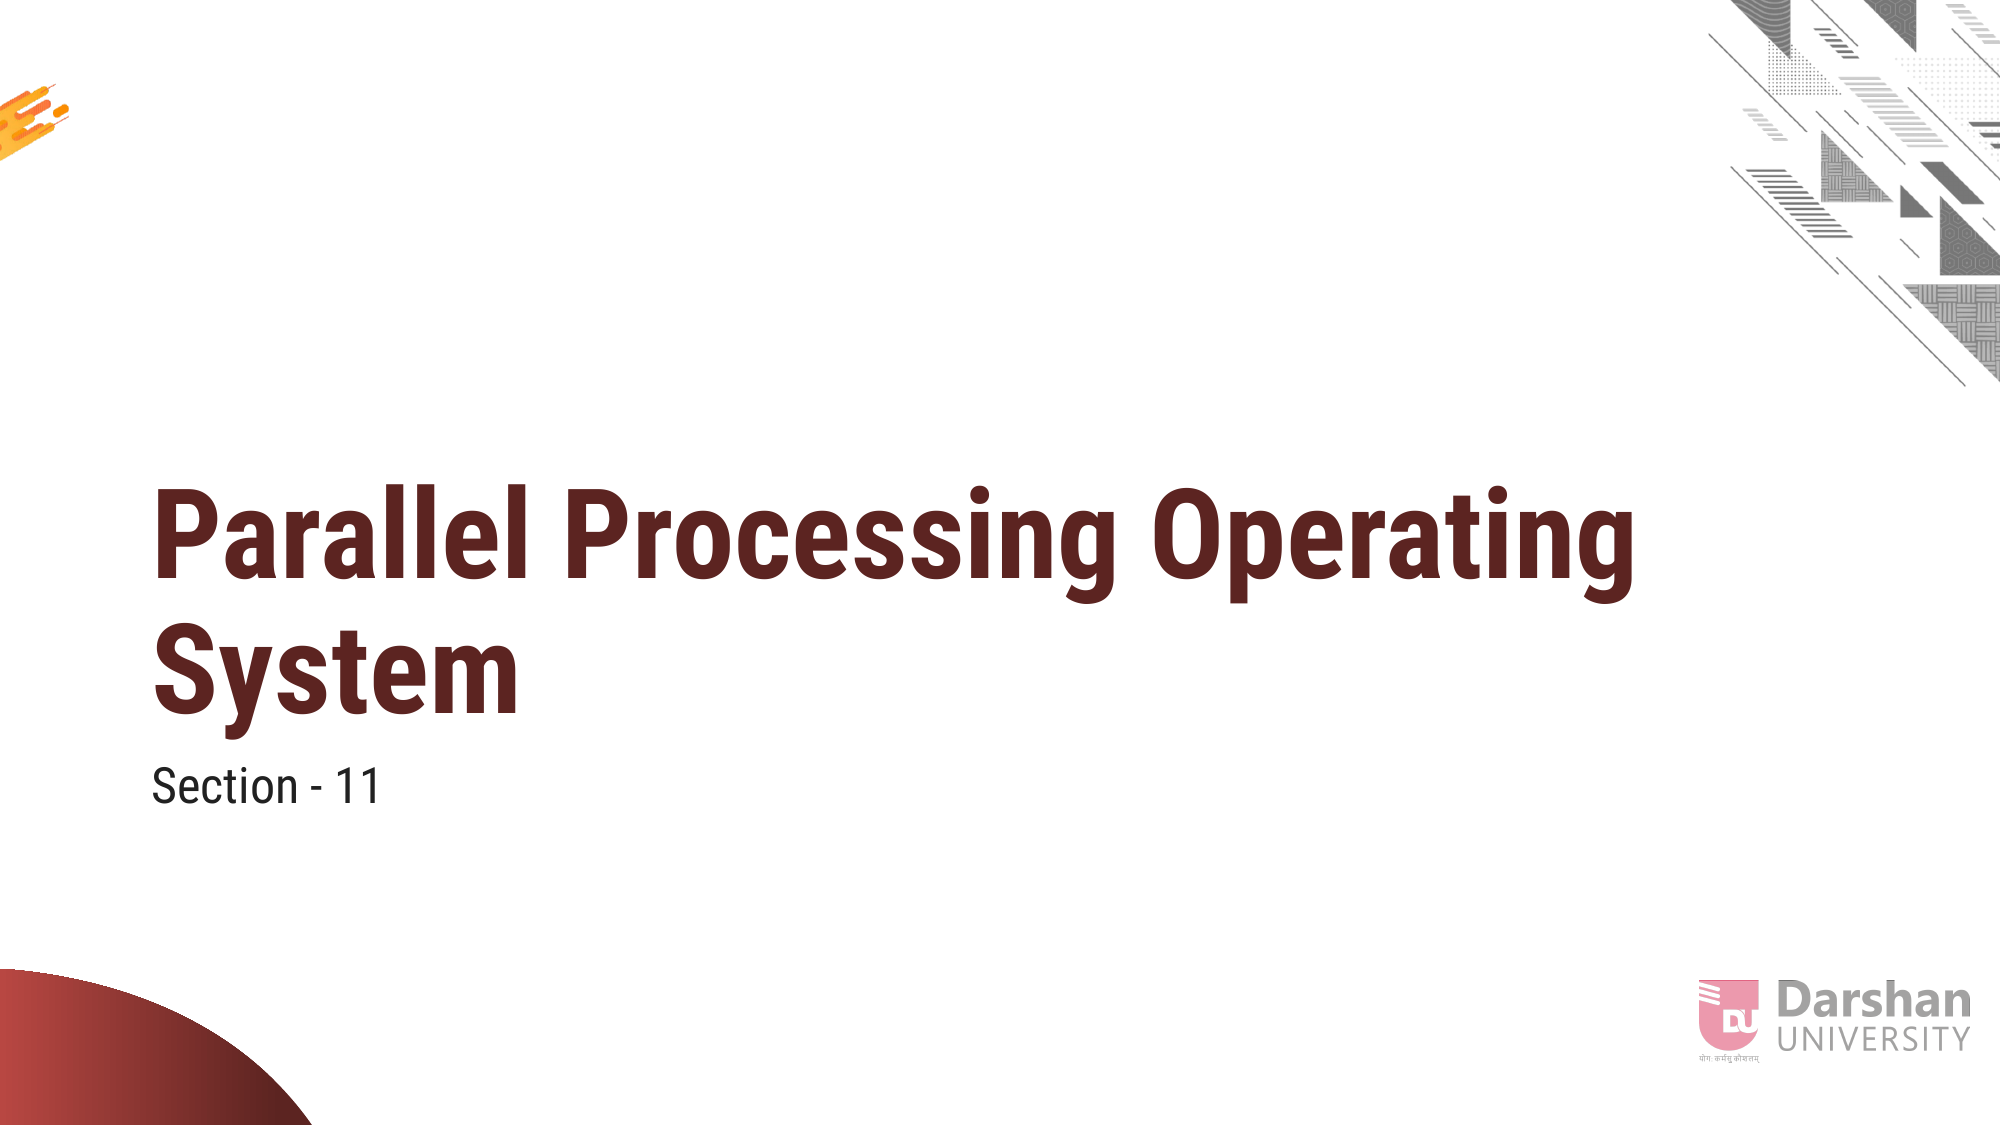

# Parallel Processing Operating System
Section - 11